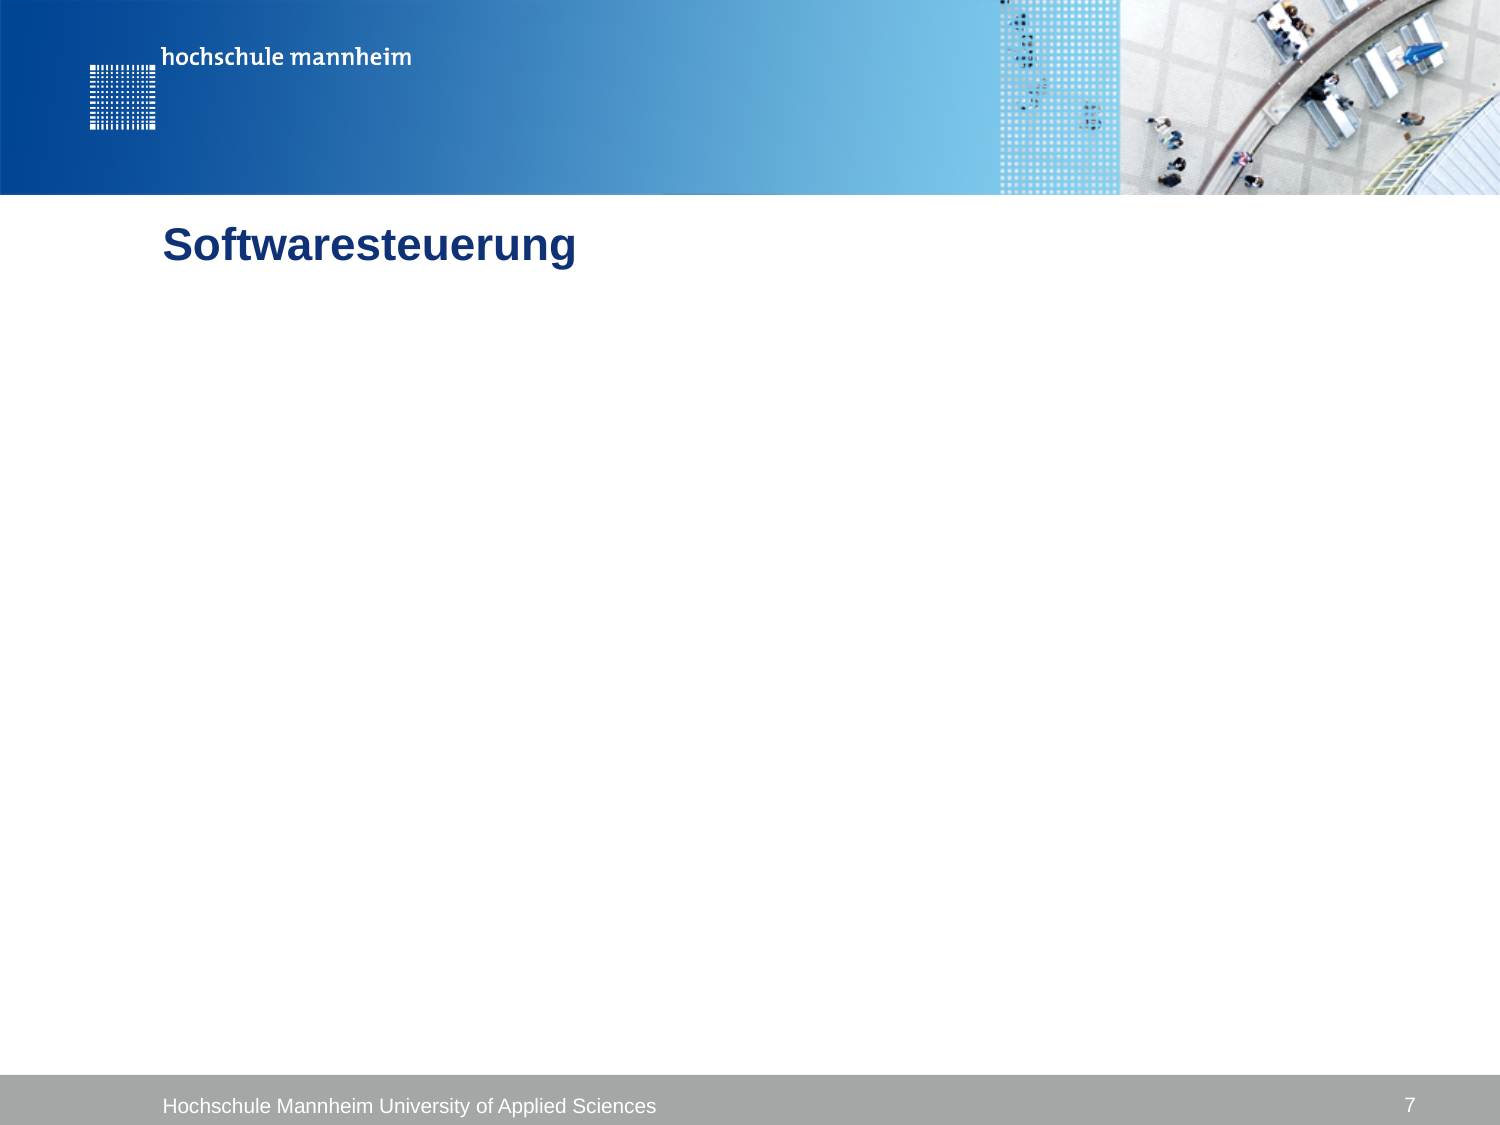

# Softwaresteuerung
7
Hochschule Mannheim University of Applied Sciences